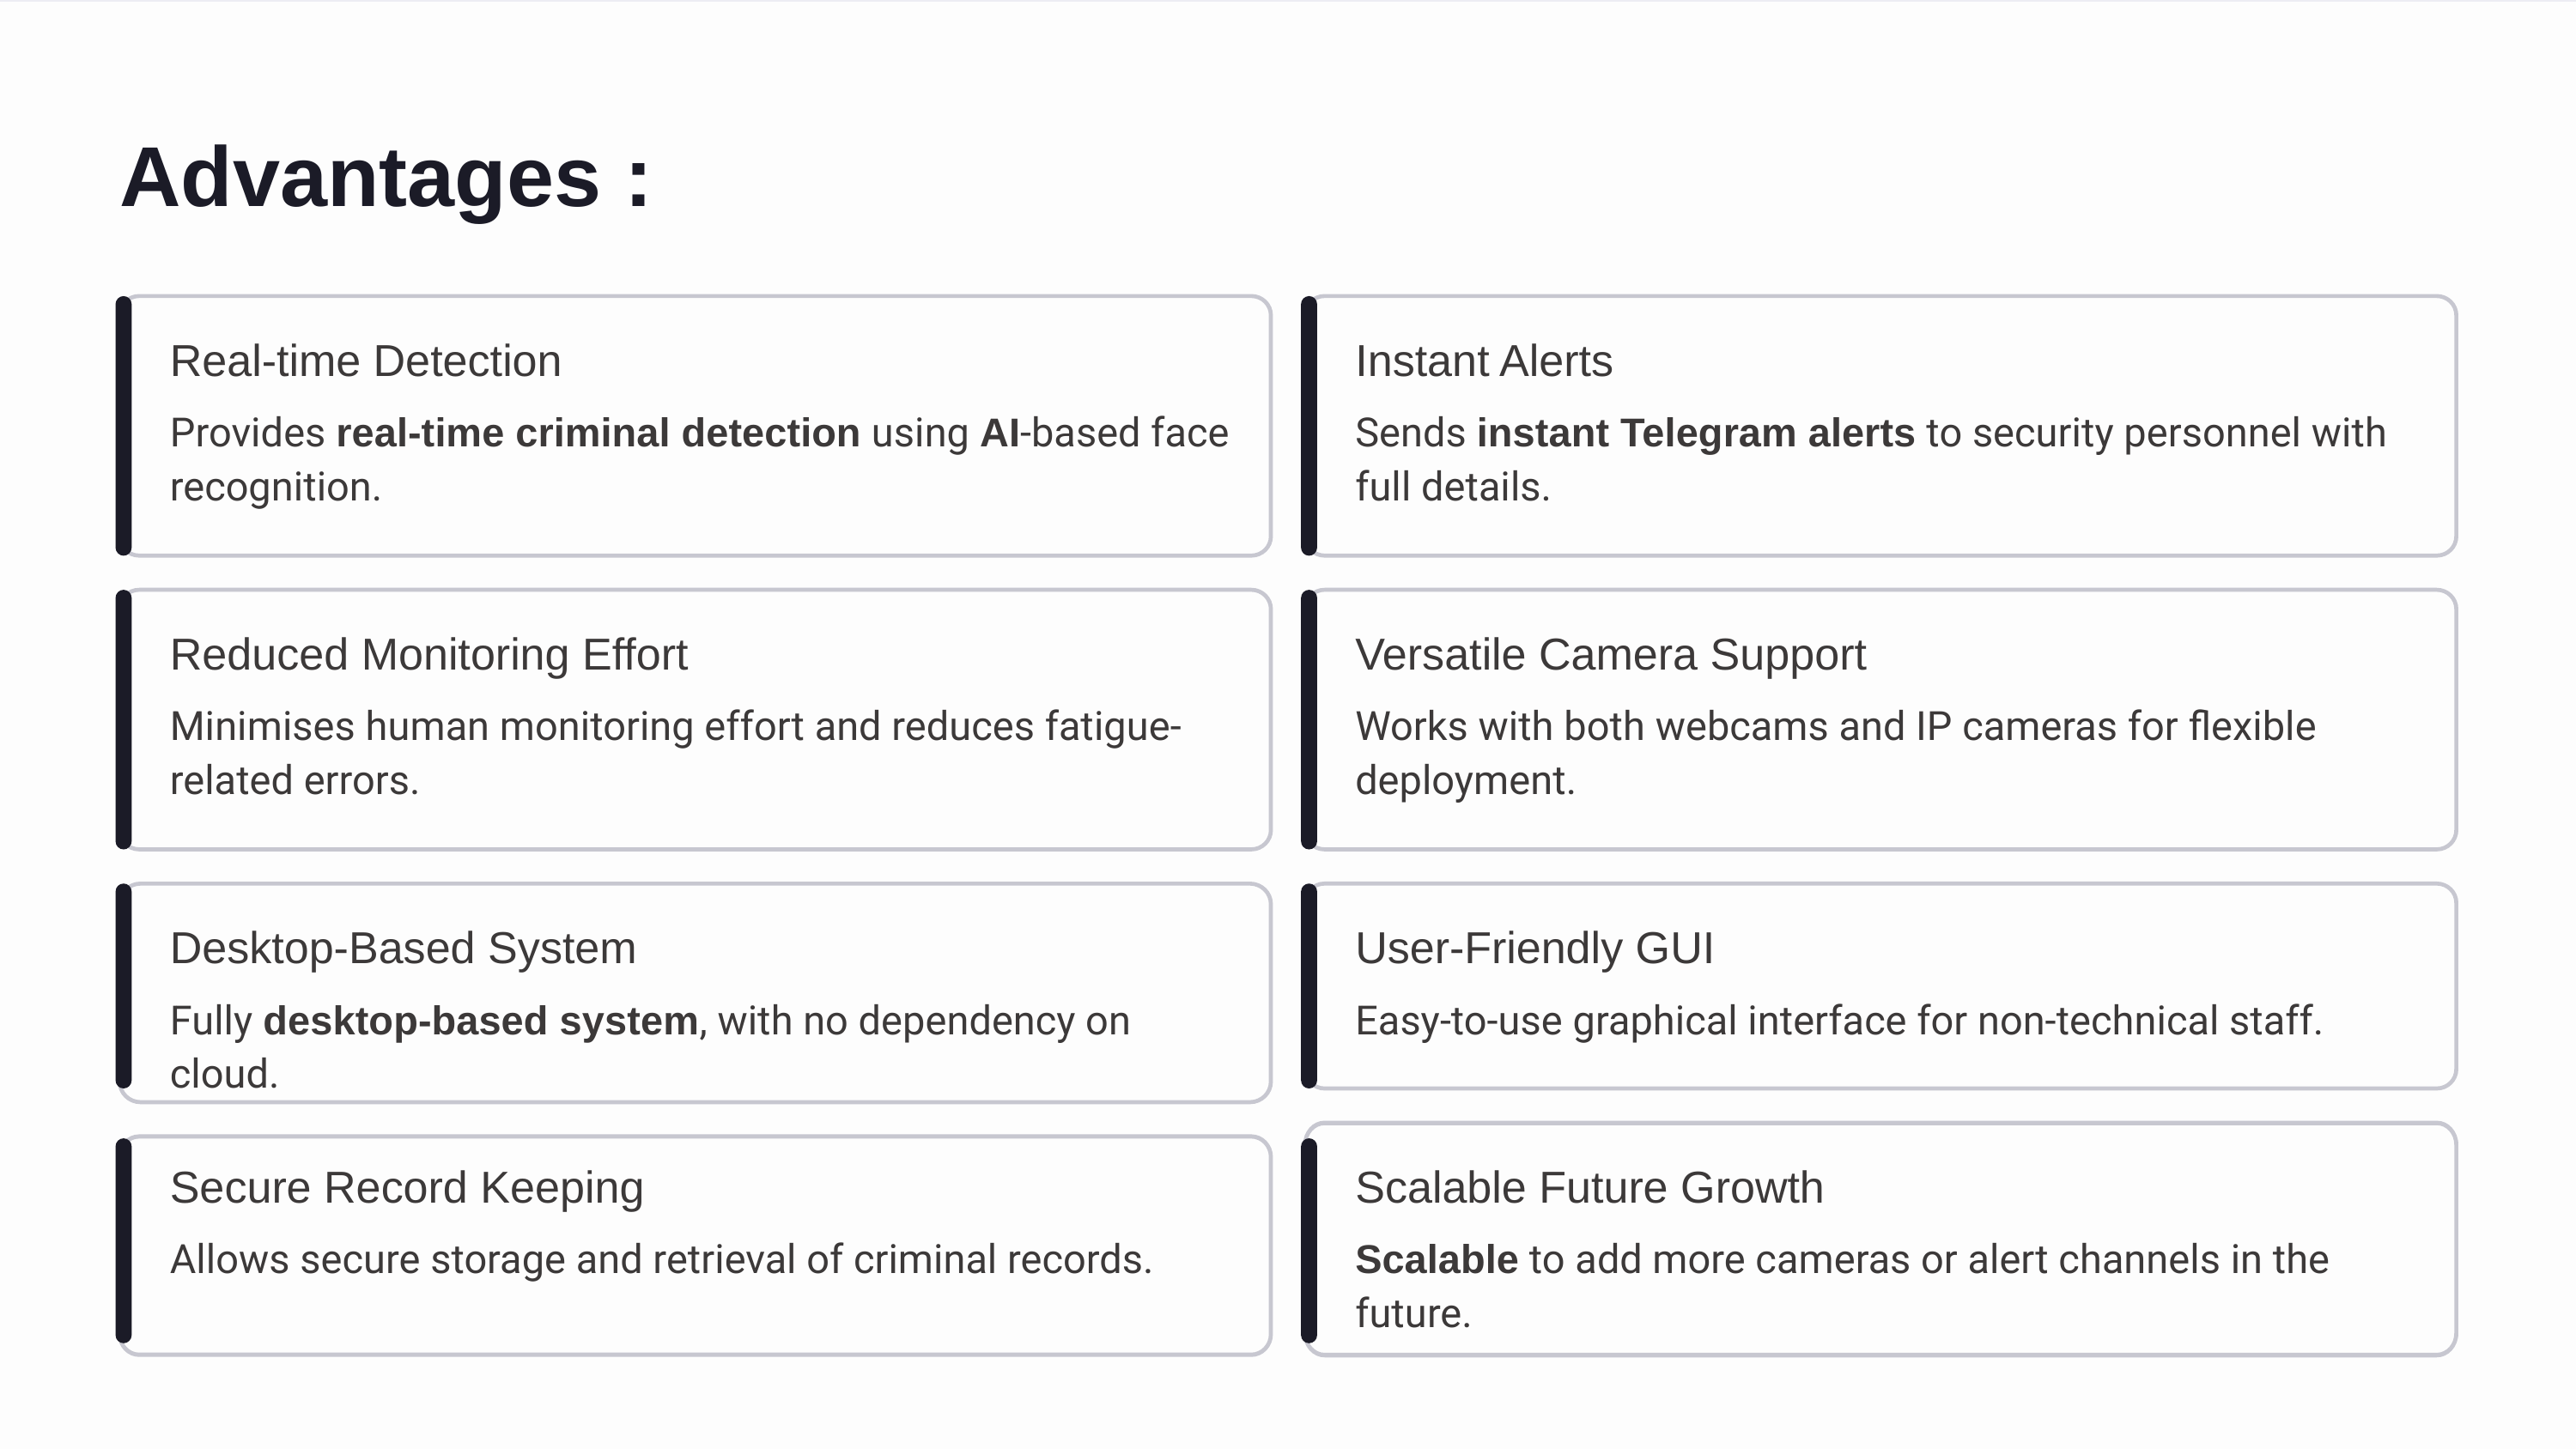

Advantages :

Real-time Detection
Instant Alerts
Provides real-time criminal detection using AI-based face recognition.
Sends instant Telegram alerts to security personnel with
full details.

Reduced Monitoring Effort
Versatile Camera Support
Minimises human monitoring effort and reduces fatigue-related errors.
Works with both webcams and IP cameras for flexible
deployment.

Desktop-Based System
User-Friendly GUI
Fully desktop-based system, with no dependency on cloud.
Easy-to-use graphical interface for non-technical staff.

Secure Record Keeping
Scalable Future Growth
Allows secure storage and retrieval of criminal records.
Scalable to add more cameras or alert channels in the future.